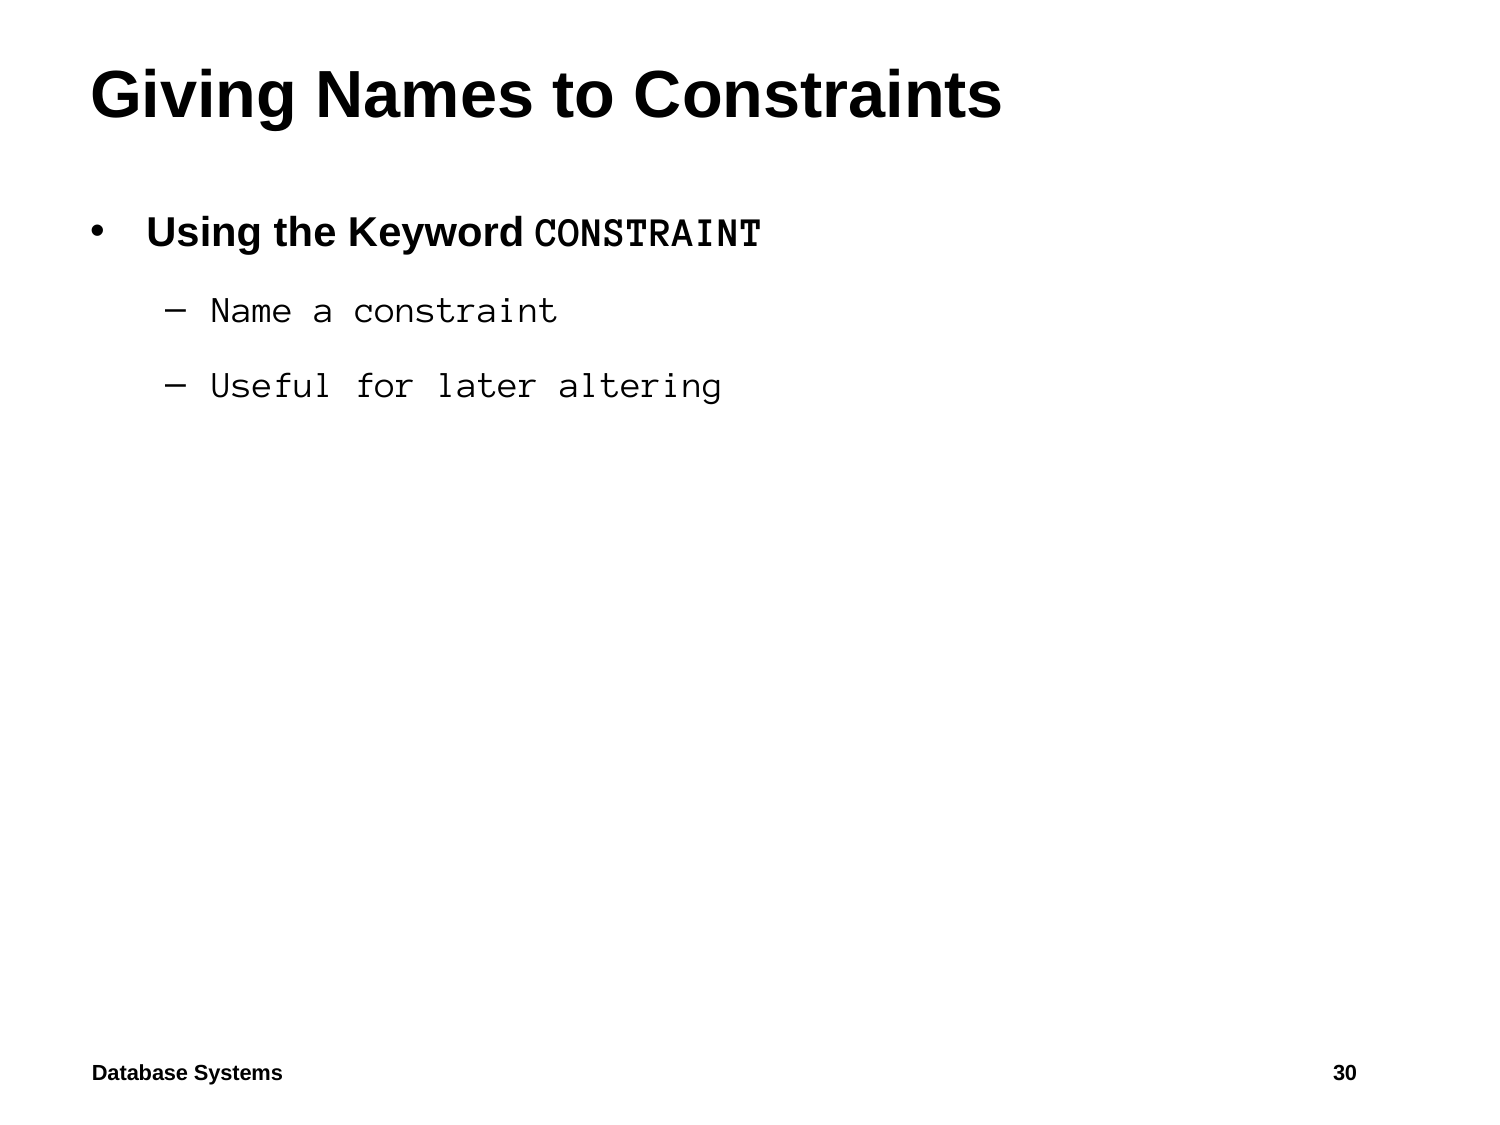

# Giving Names to Constraints
Using the Keyword CONSTRAINT
Name a constraint
Useful for later altering